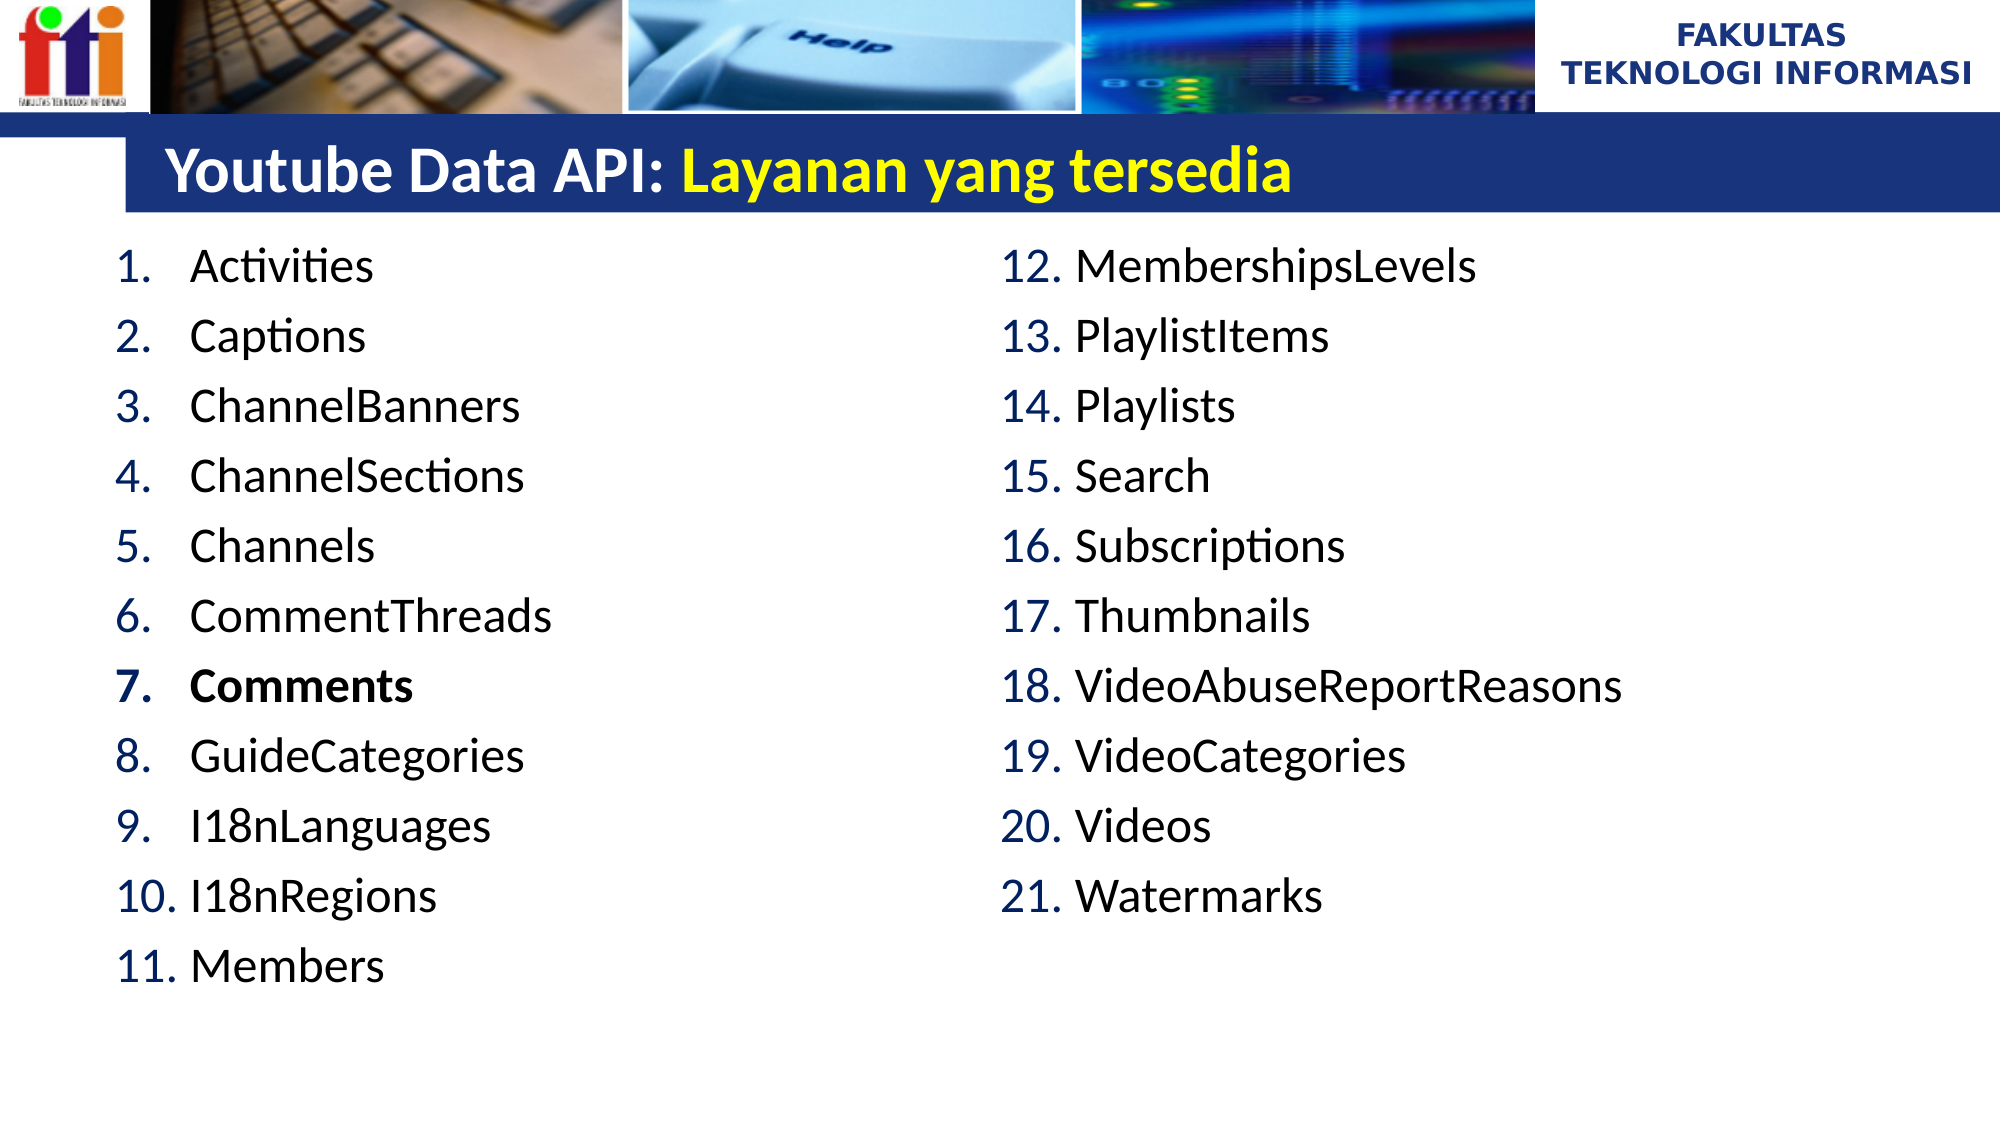

# Youtube Data API: Layanan yang tersedia
Activities
Captions
ChannelBanners
ChannelSections
Channels
CommentThreads
Comments
GuideCategories
I18nLanguages
I18nRegions
Members
MembershipsLevels
PlaylistItems
Playlists
Search
Subscriptions
Thumbnails
VideoAbuseReportReasons
VideoCategories
Videos
Watermarks